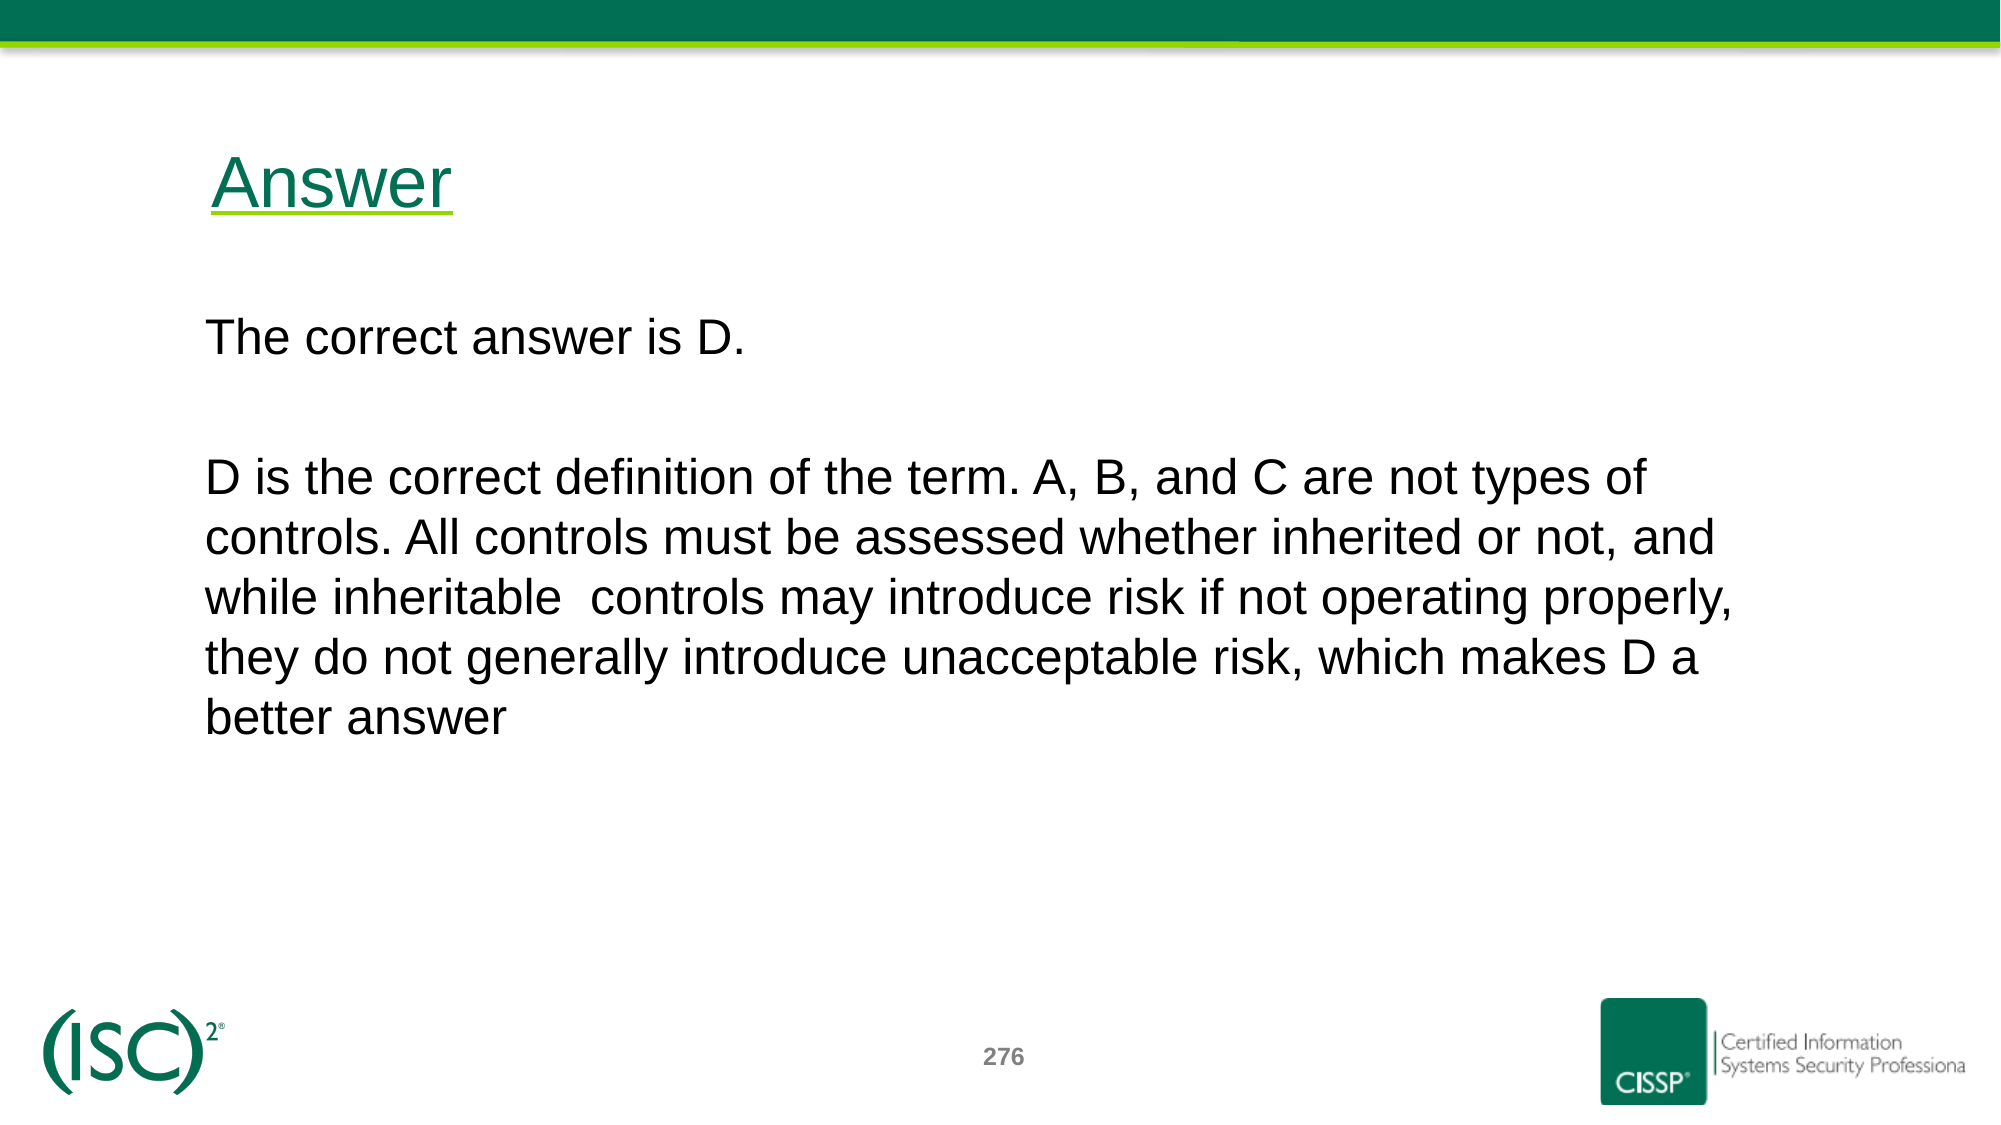

# Answer
The correct answer is D.

D is the correct definition of the term. A, B, and C are not types of controls. All controls must be assessed whether inherited or not, and while inheritable  controls may introduce risk if not operating properly, they do not generally introduce unacceptable risk, which makes D a better answer